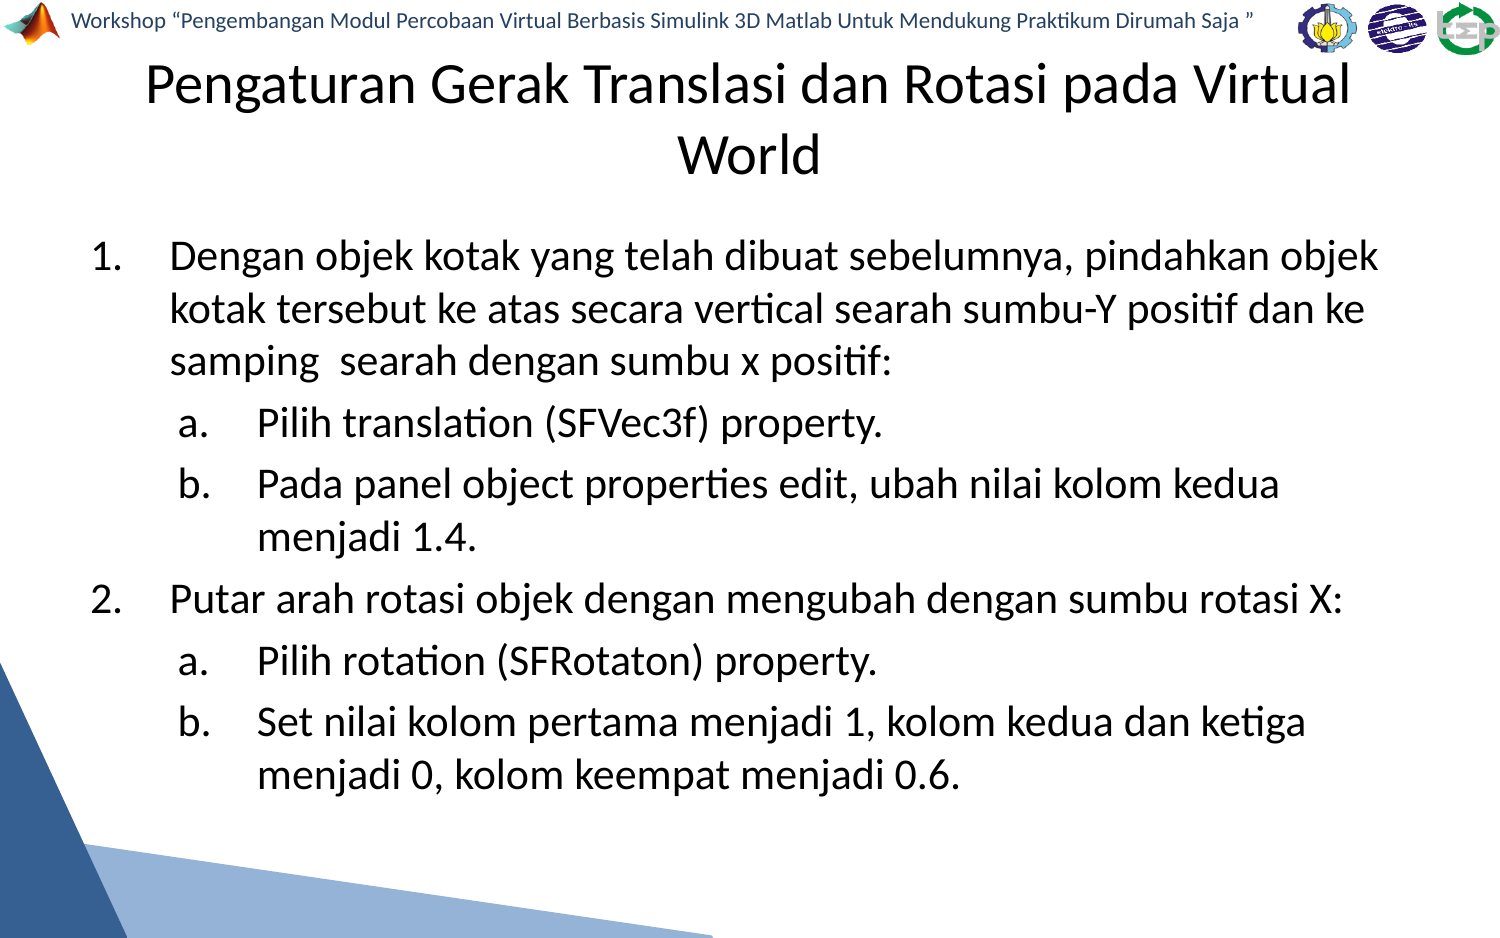

# Pengaturan Gerak Translasi dan Rotasi pada Virtual World
Dengan objek kotak yang telah dibuat sebelumnya, pindahkan objek kotak tersebut ke atas secara vertical searah sumbu-Y positif dan ke samping  searah dengan sumbu x positif:
Pilih translation (SFVec3f) property.
Pada panel object properties edit, ubah nilai kolom kedua menjadi 1.4.
Putar arah rotasi objek dengan mengubah dengan sumbu rotasi X:
Pilih rotation (SFRotaton) property.
Set nilai kolom pertama menjadi 1, kolom kedua dan ketiga menjadi 0, kolom keempat menjadi 0.6.